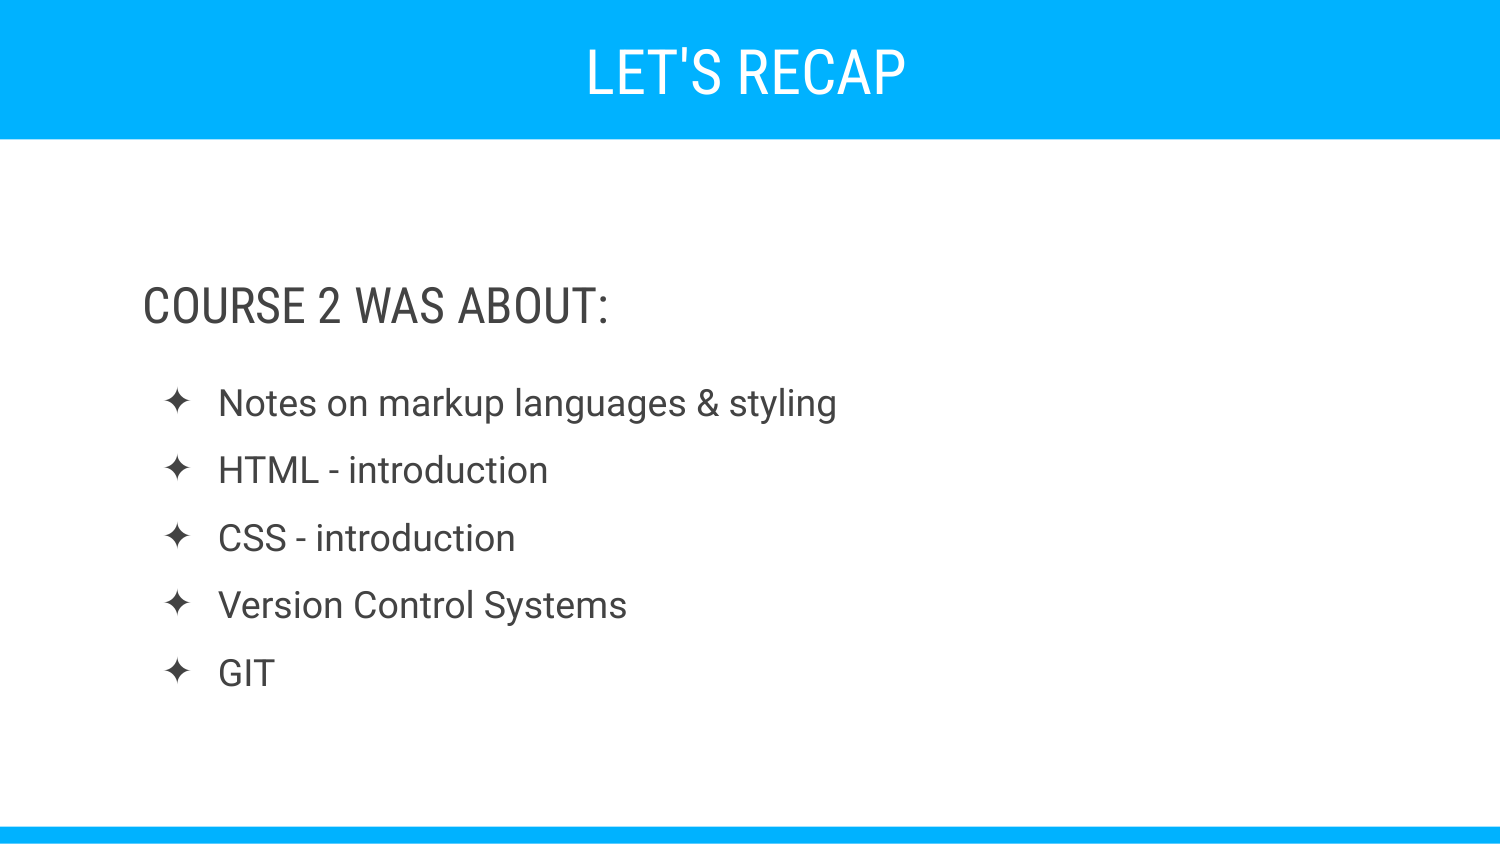

LET'S RECAP
COURSE 2 WAS ABOUT:
Notes on markup languages & styling
HTML - introduction
CSS - introduction
Version Control Systems
GIT